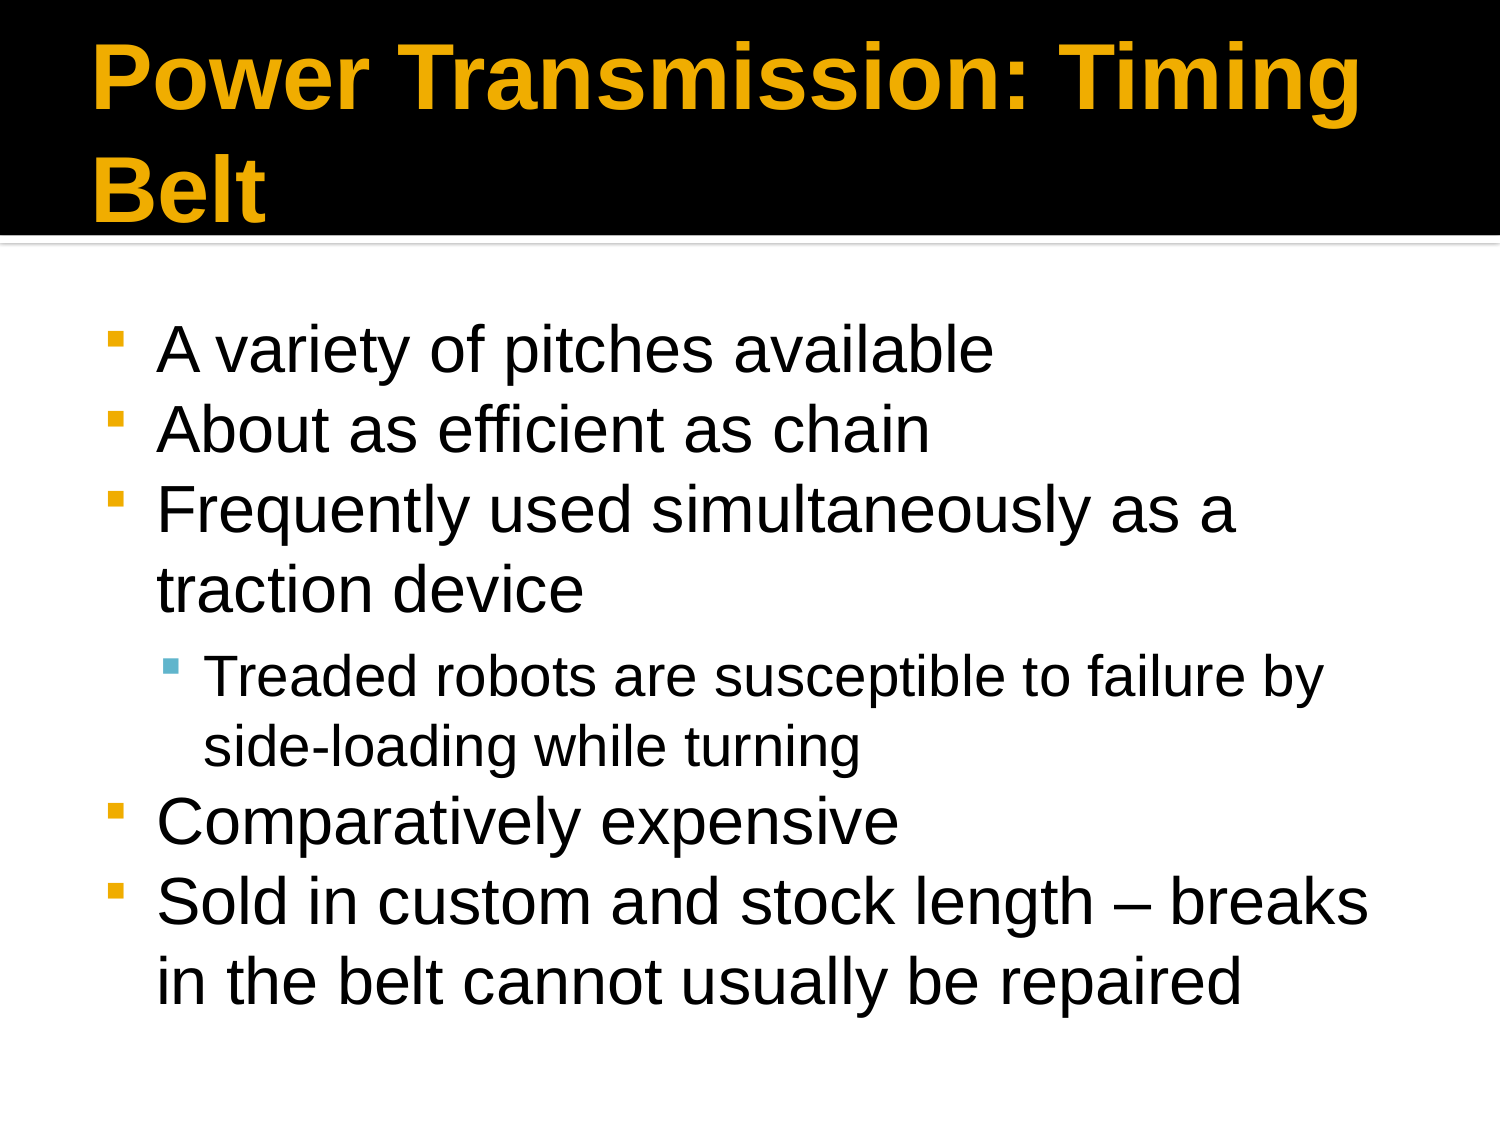

Power Transmission: Timing Belt
A variety of pitches available
About as efficient as chain
Frequently used simultaneously as a traction device
Treaded robots are susceptible to failure by side-loading while turning
Comparatively expensive
Sold in custom and stock length – breaks in the belt cannot usually be repaired